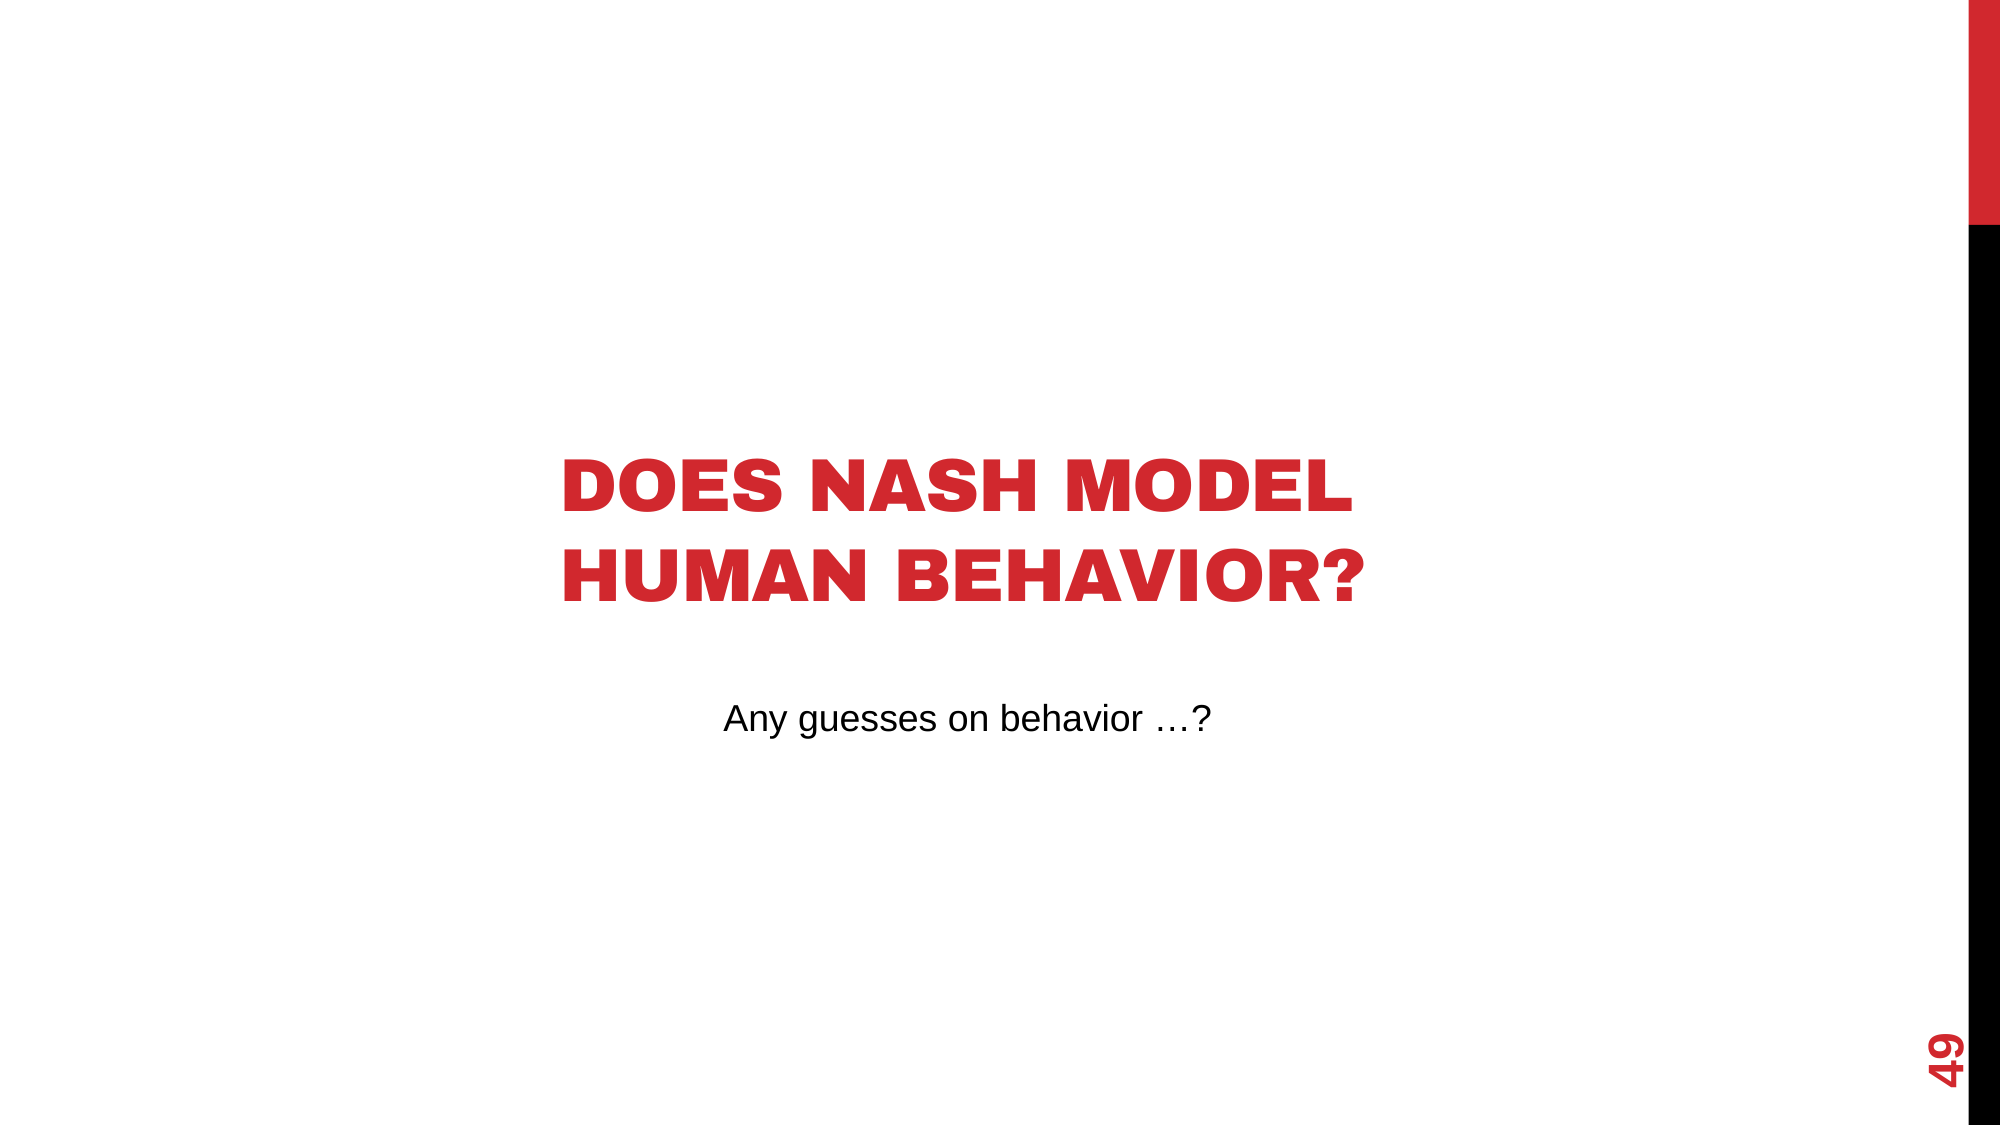

# Does Nash Model Human Behavior?
Any guesses on behavior …?
49